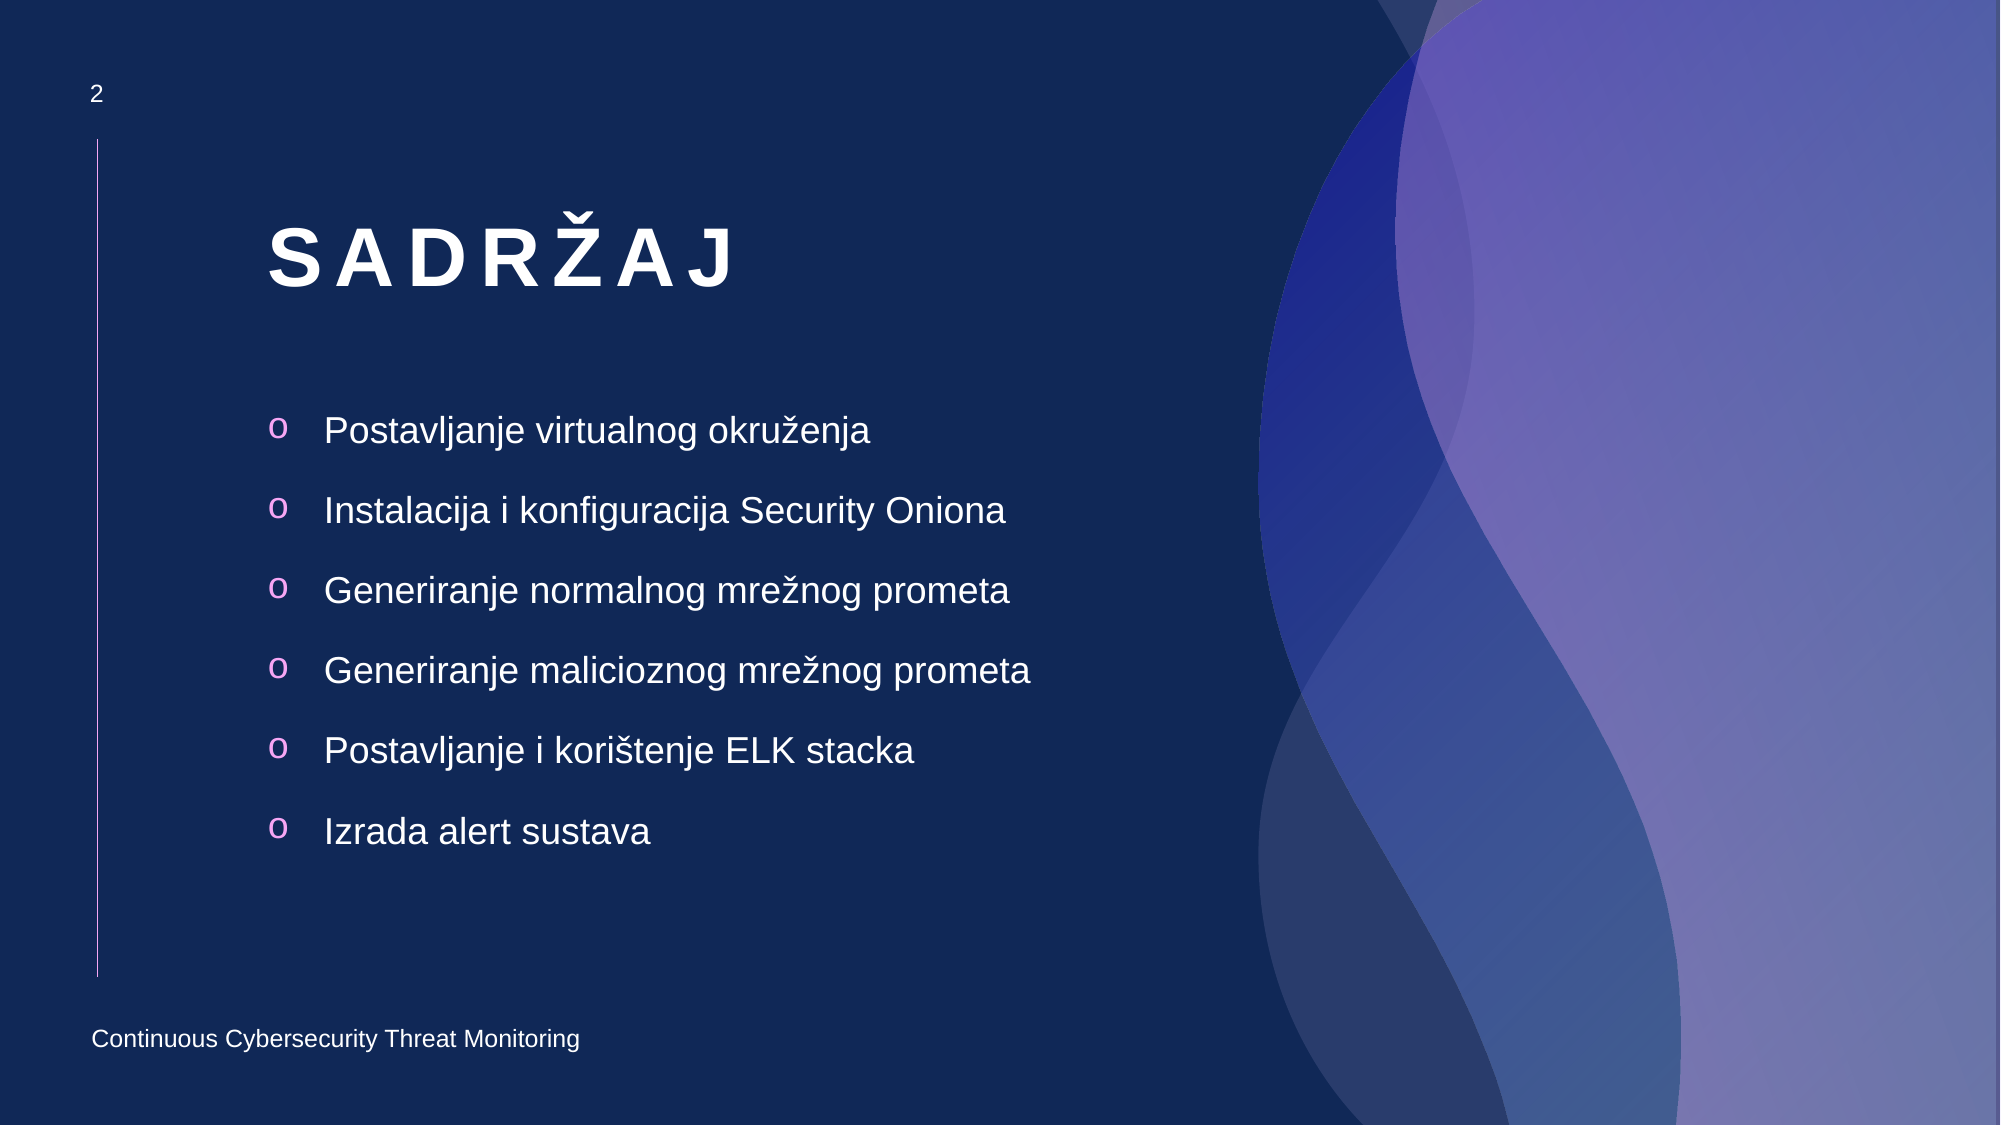

2
# sadržaj
Postavljanje virtualnog okruženja
Instalacija i konfiguracija Security Oniona
Generiranje normalnog mrežnog prometa
Generiranje malicioznog mrežnog prometa
Postavljanje i korištenje ELK stacka
Izrada alert sustava
Continuous Cybersecurity Threat Monitoring